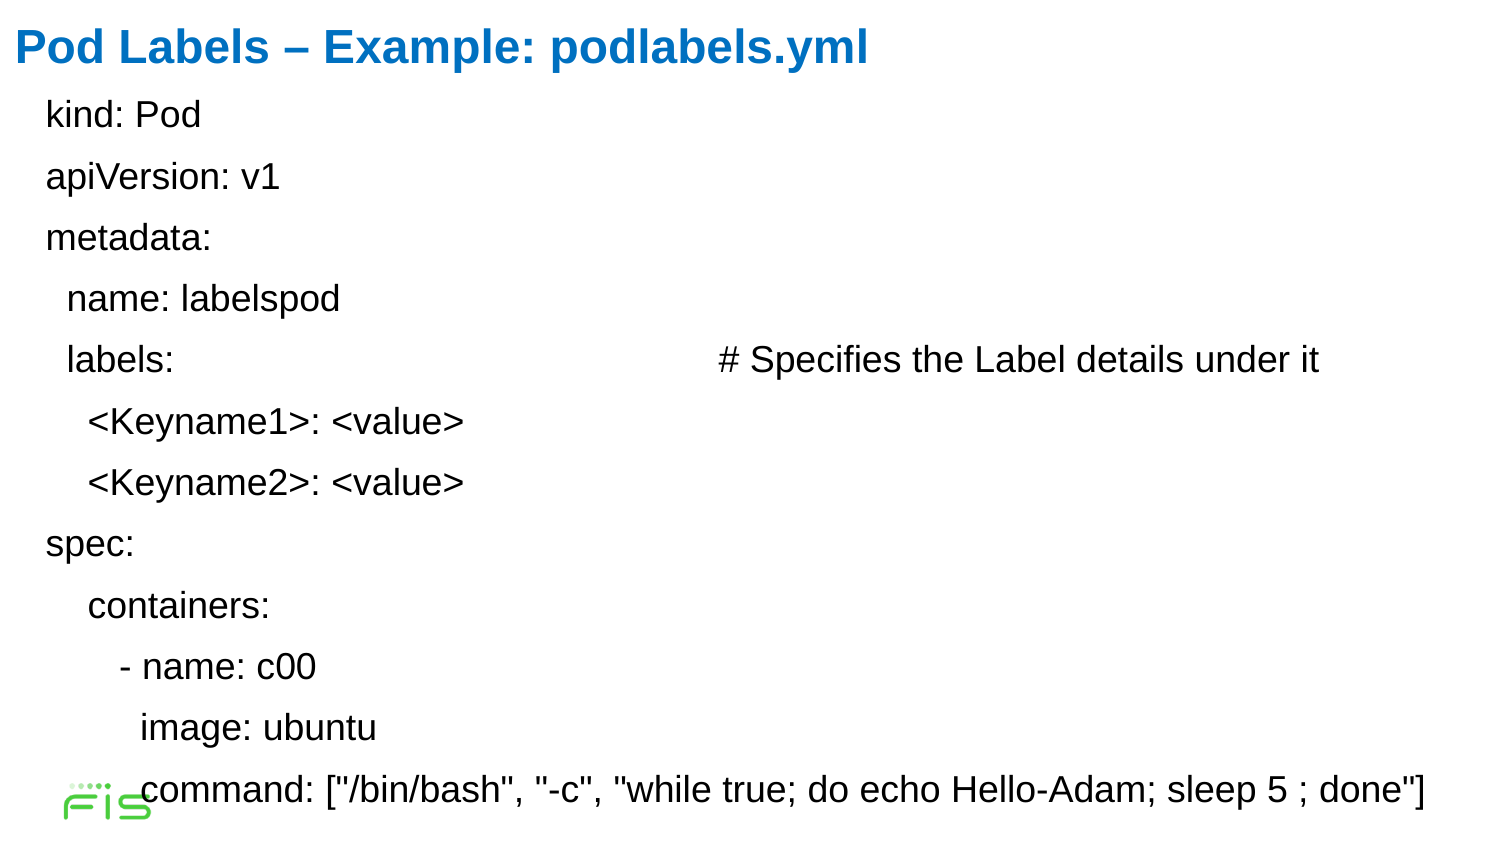

Pod Labels – Example: podlabels.yml
kind: Pod
apiVersion: v1
metadata:
  name: labelspod
  labels:                                                    # Specifies the Label details under it
    <Keyname1>: <value>
    <Keyname2>: <value>
spec:
    containers:
       - name: c00
         image: ubuntu
         command: ["/bin/bash", "-c", "while true; do echo Hello-Adam; sleep 5 ; done"]